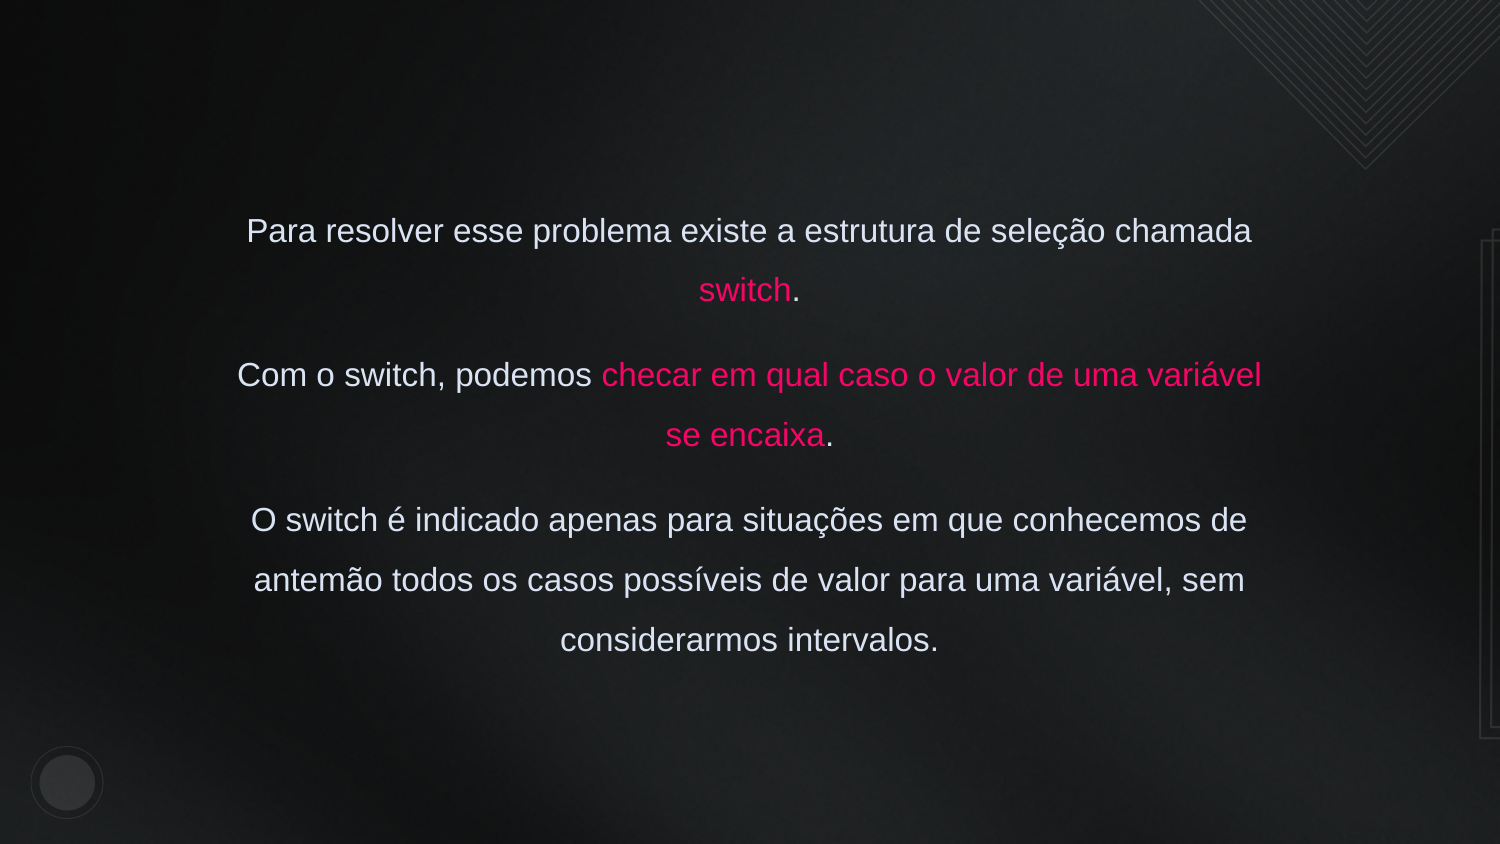

Para resolver esse problema existe a estrutura de seleção chamada switch.
Com o switch, podemos checar em qual caso o valor de uma variável se encaixa.
O switch é indicado apenas para situações em que conhecemos de antemão todos os casos possíveis de valor para uma variável, sem considerarmos intervalos.